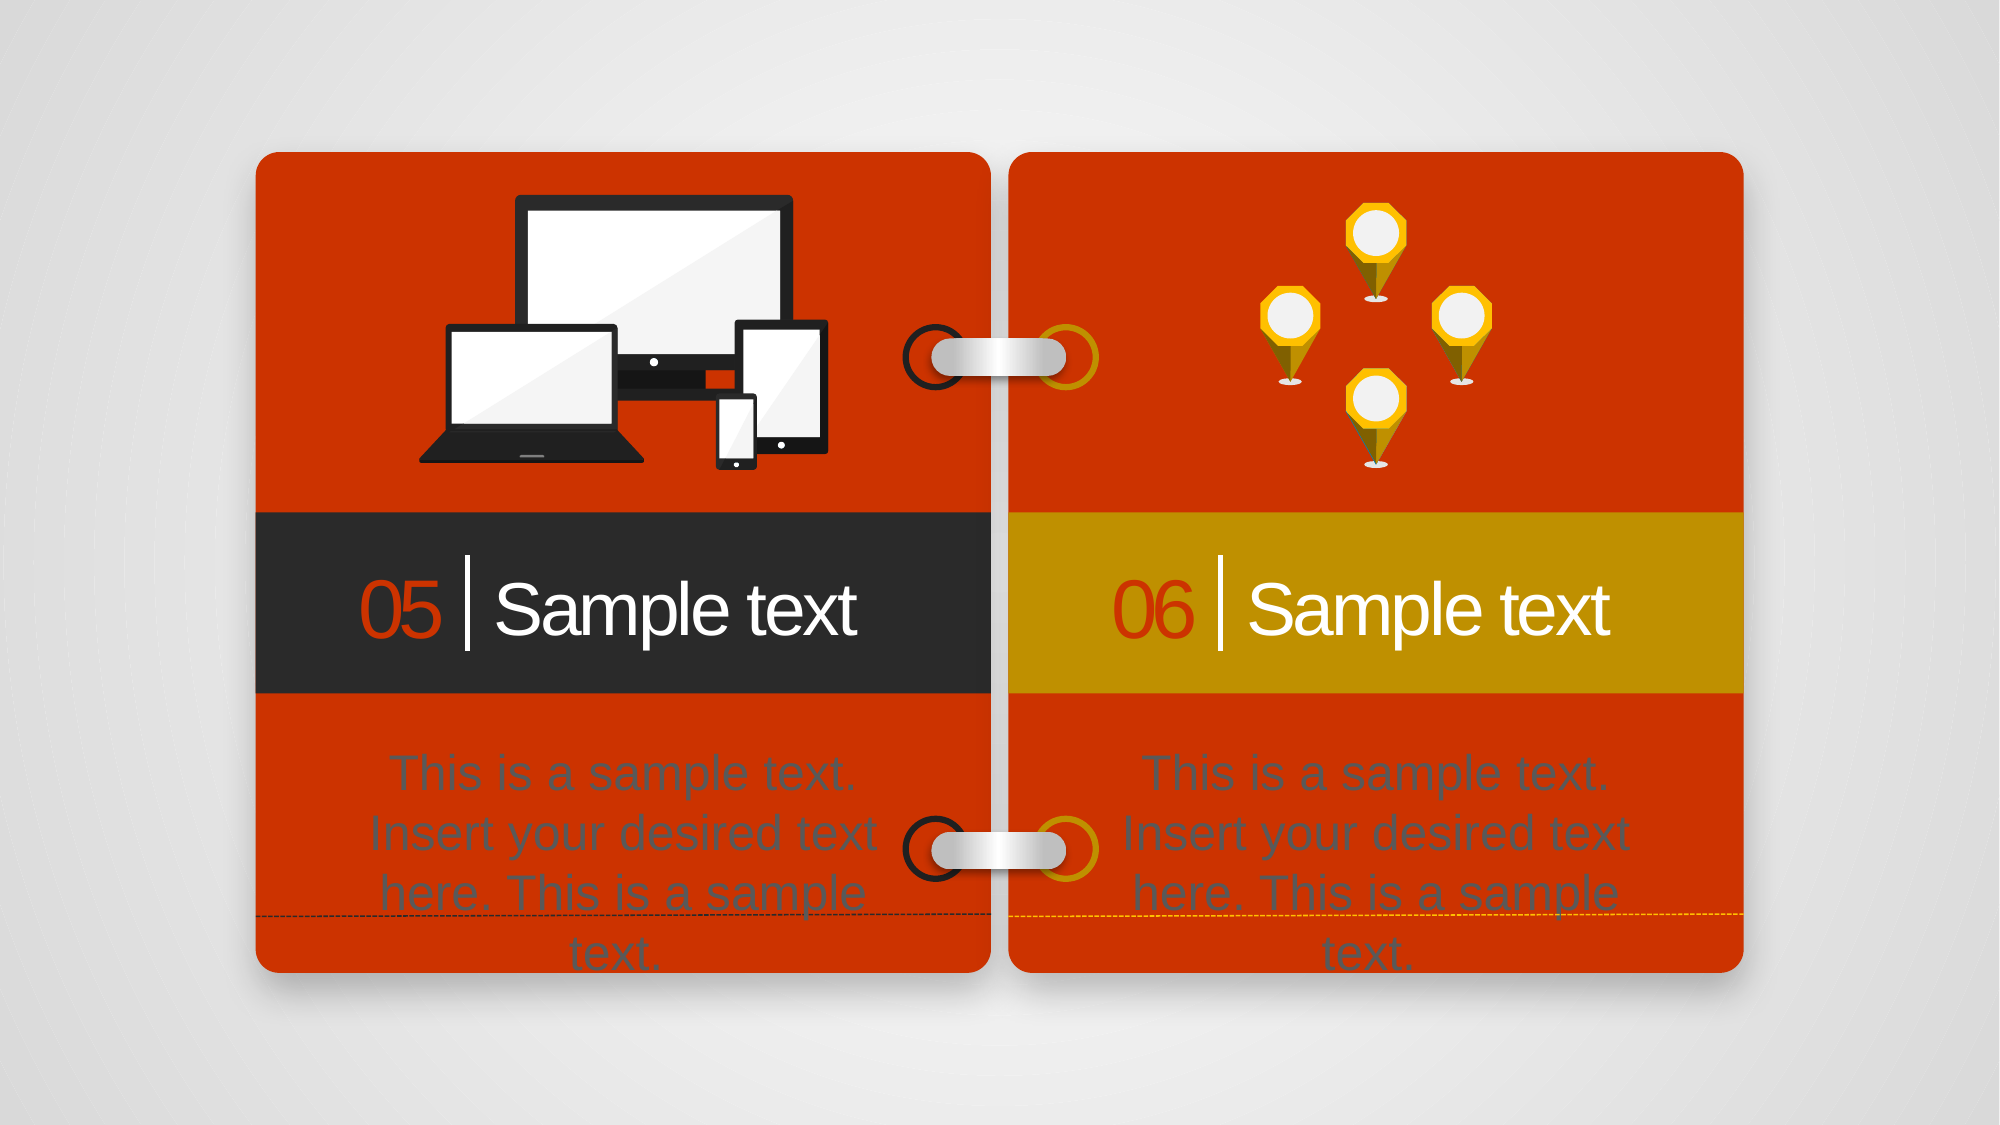

05
Sample text
This is a sample text. Insert your desired text here. This is a sample text.

06
Sample text
This is a sample text. Insert your desired text here. This is a sample text.